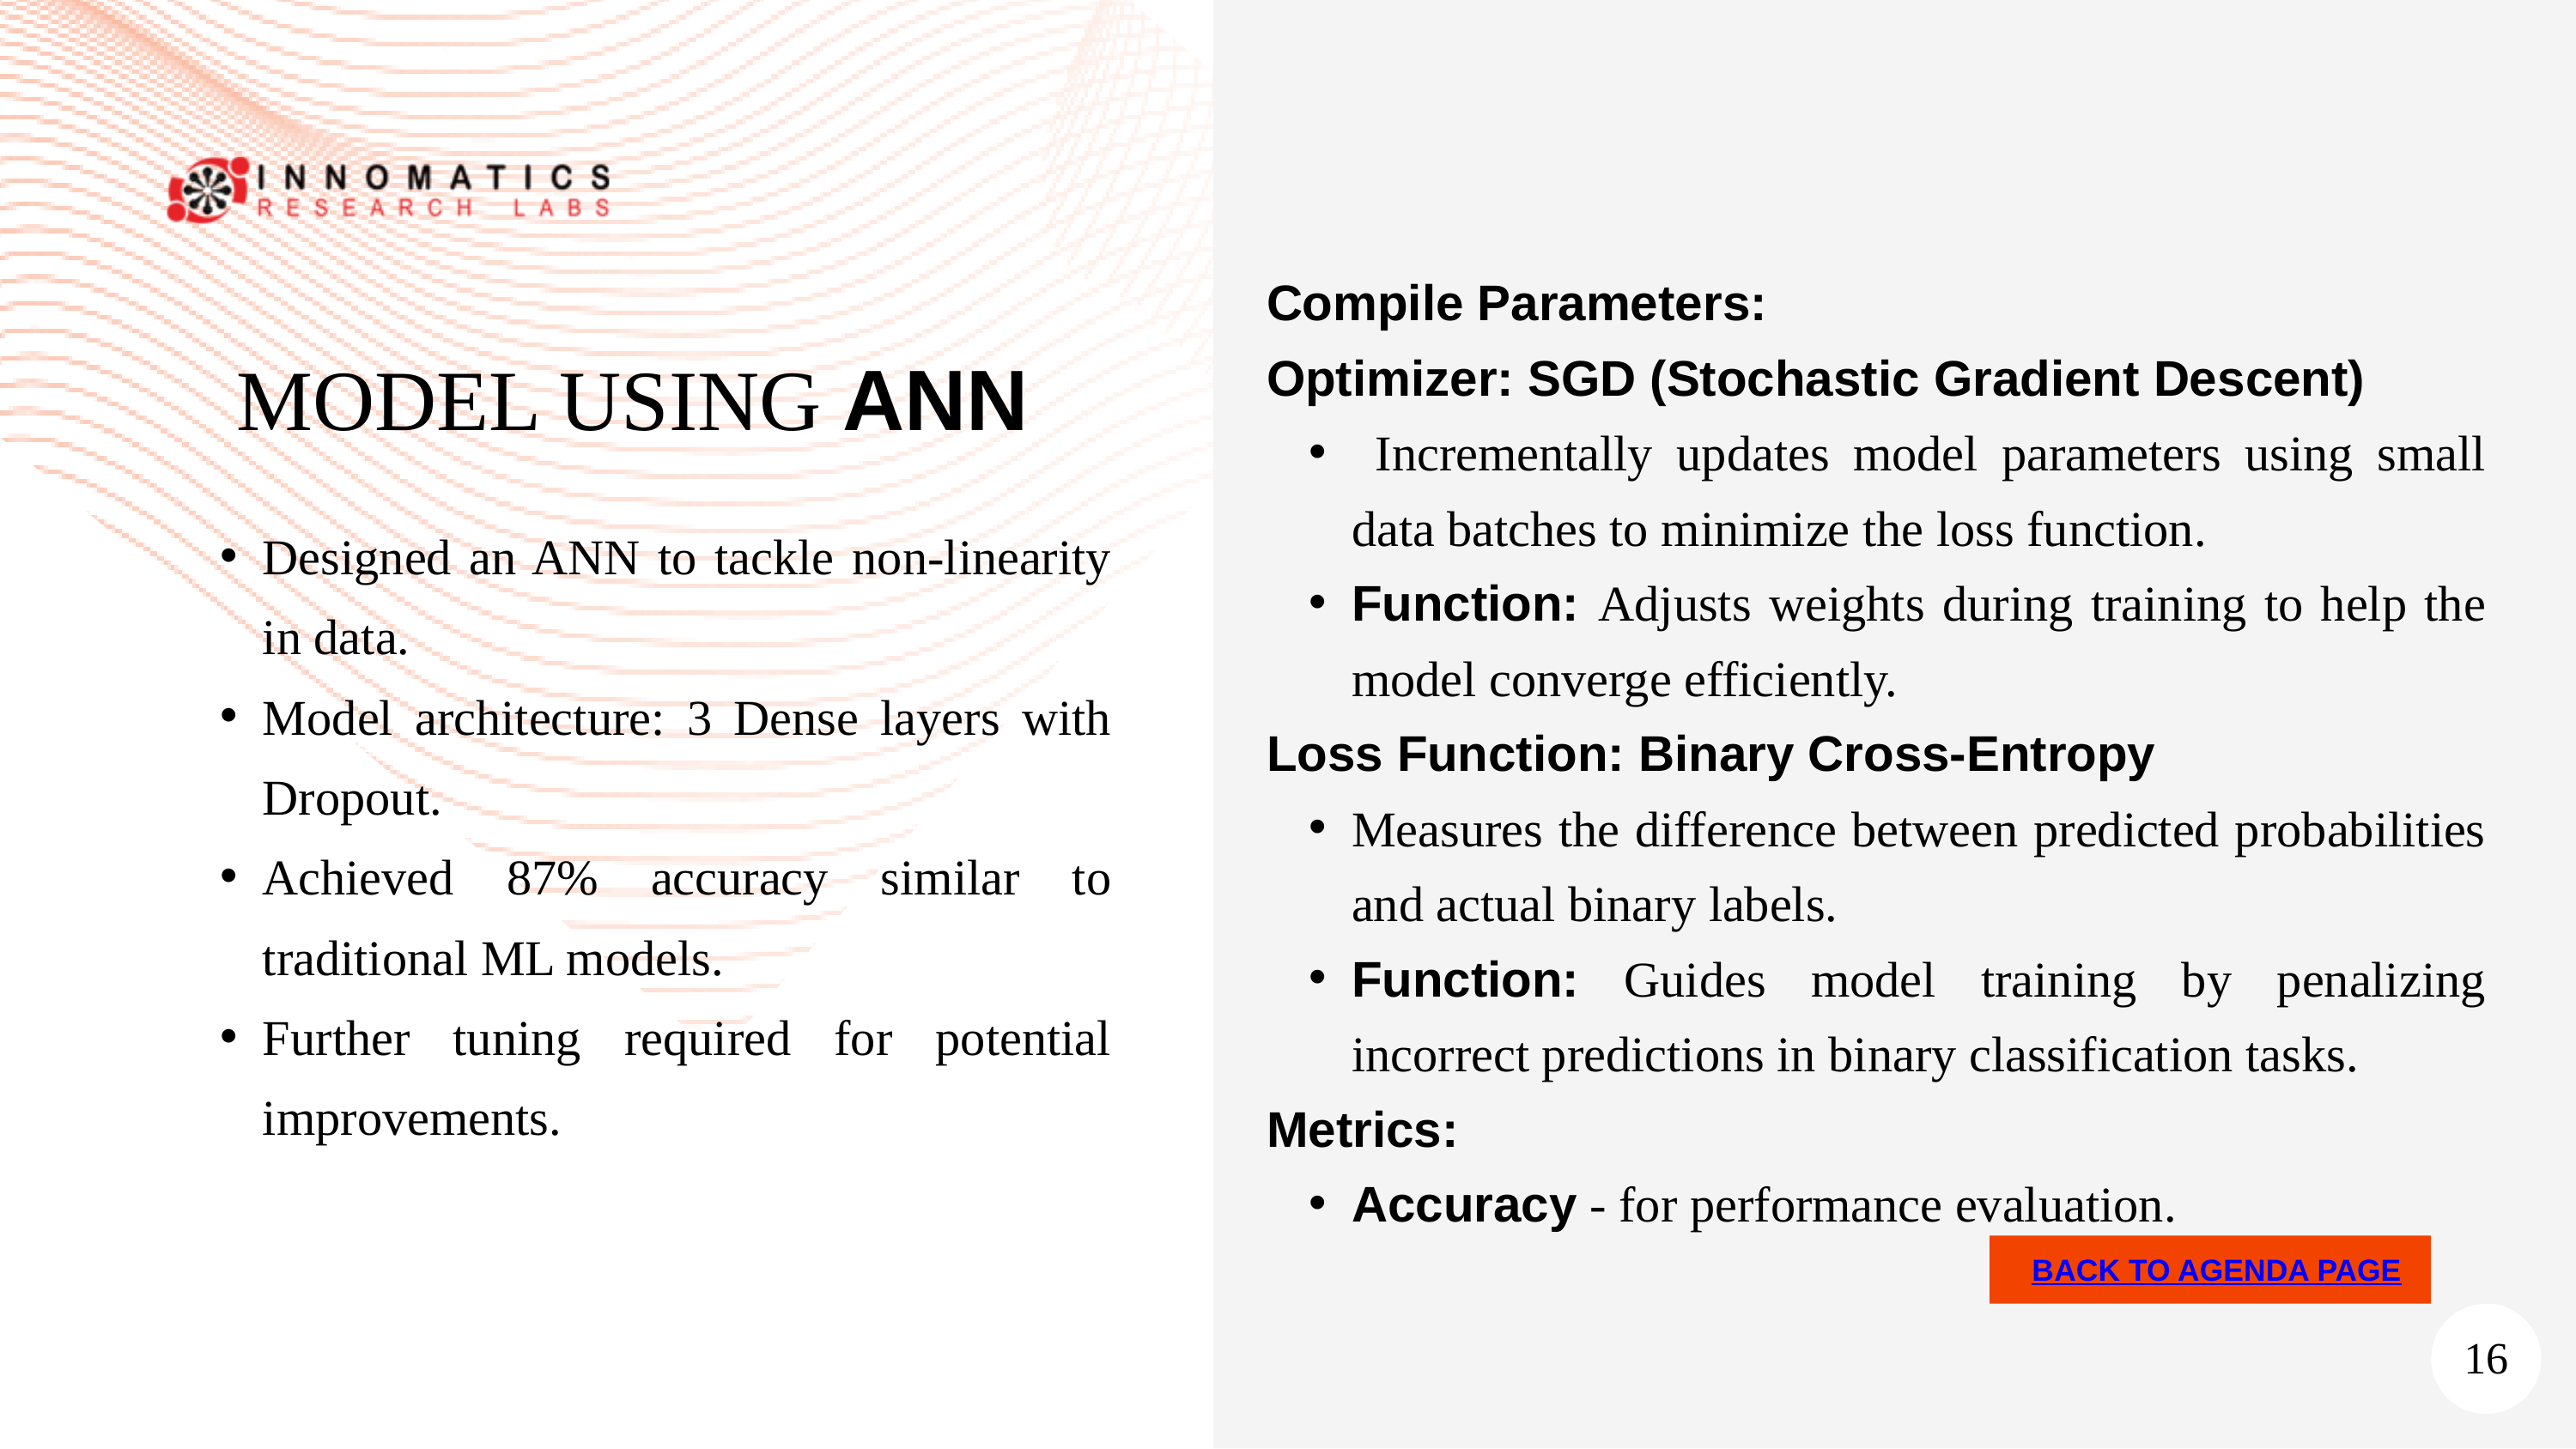

Compile Parameters:
Optimizer: SGD (Stochastic Gradient Descent)
 Incrementally updates model parameters using small data batches to minimize the loss function.
Function: Adjusts weights during training to help the model converge efficiently.
Loss Function: Binary Cross-Entropy
Measures the difference between predicted probabilities and actual binary labels.
Function: Guides model training by penalizing incorrect predictions in binary classification tasks.
Metrics:
Accuracy - for performance evaluation.
MODEL USING ANN
Designed an ANN to tackle non-linearity in data.
Model architecture: 3 Dense layers with Dropout.
Achieved 87% accuracy similar to traditional ML models.
Further tuning required for potential improvements.

BACK TO AGENDA PAGE

16